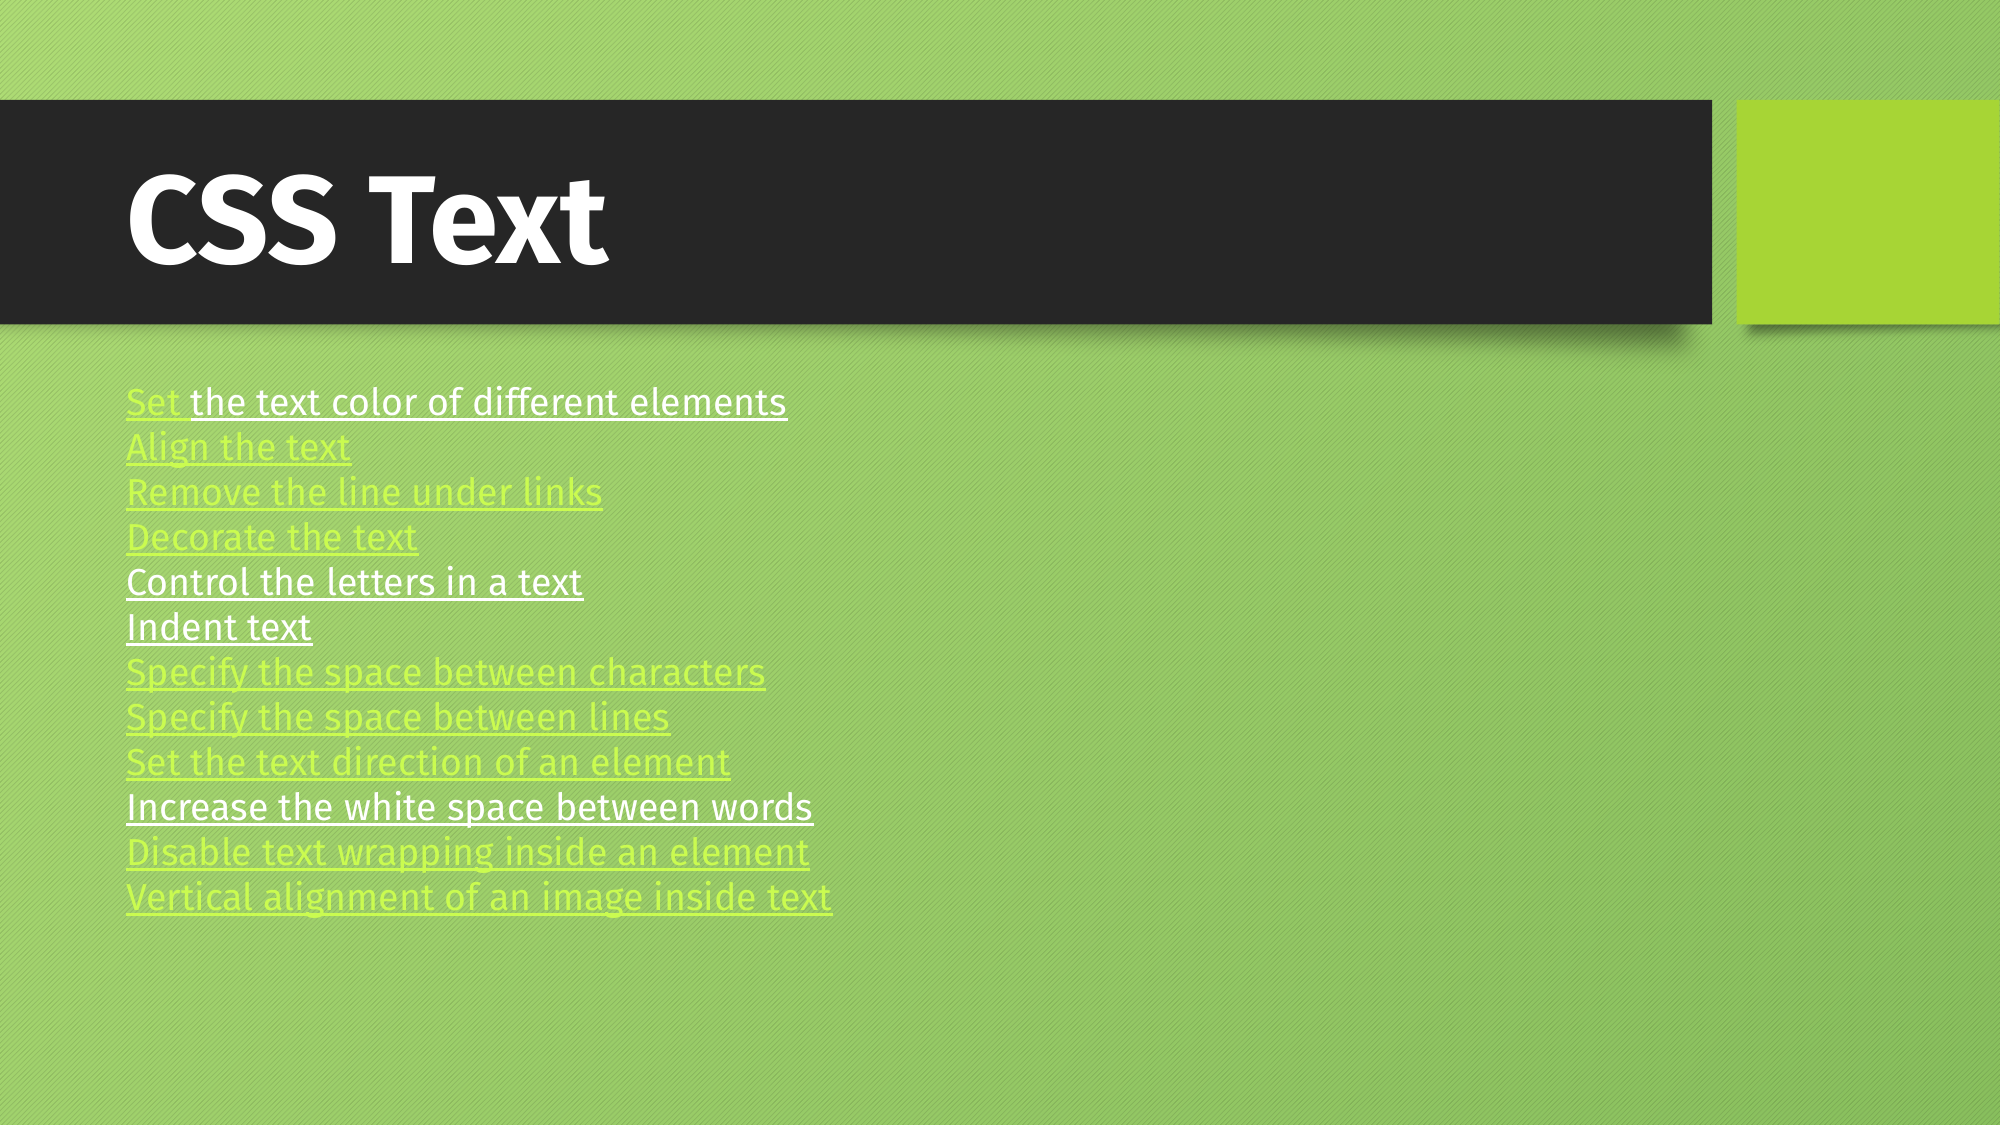

#
CSS Text

Set the text color of different elements
Align the text
Remove the line under links
Decorate the text
Control the letters in a text
Indent text
Specify the space between characters
Specify the space between lines
Set the text direction of an element
Increase the white space between words
Disable text wrapping inside an element
Vertical alignment of an image inside text